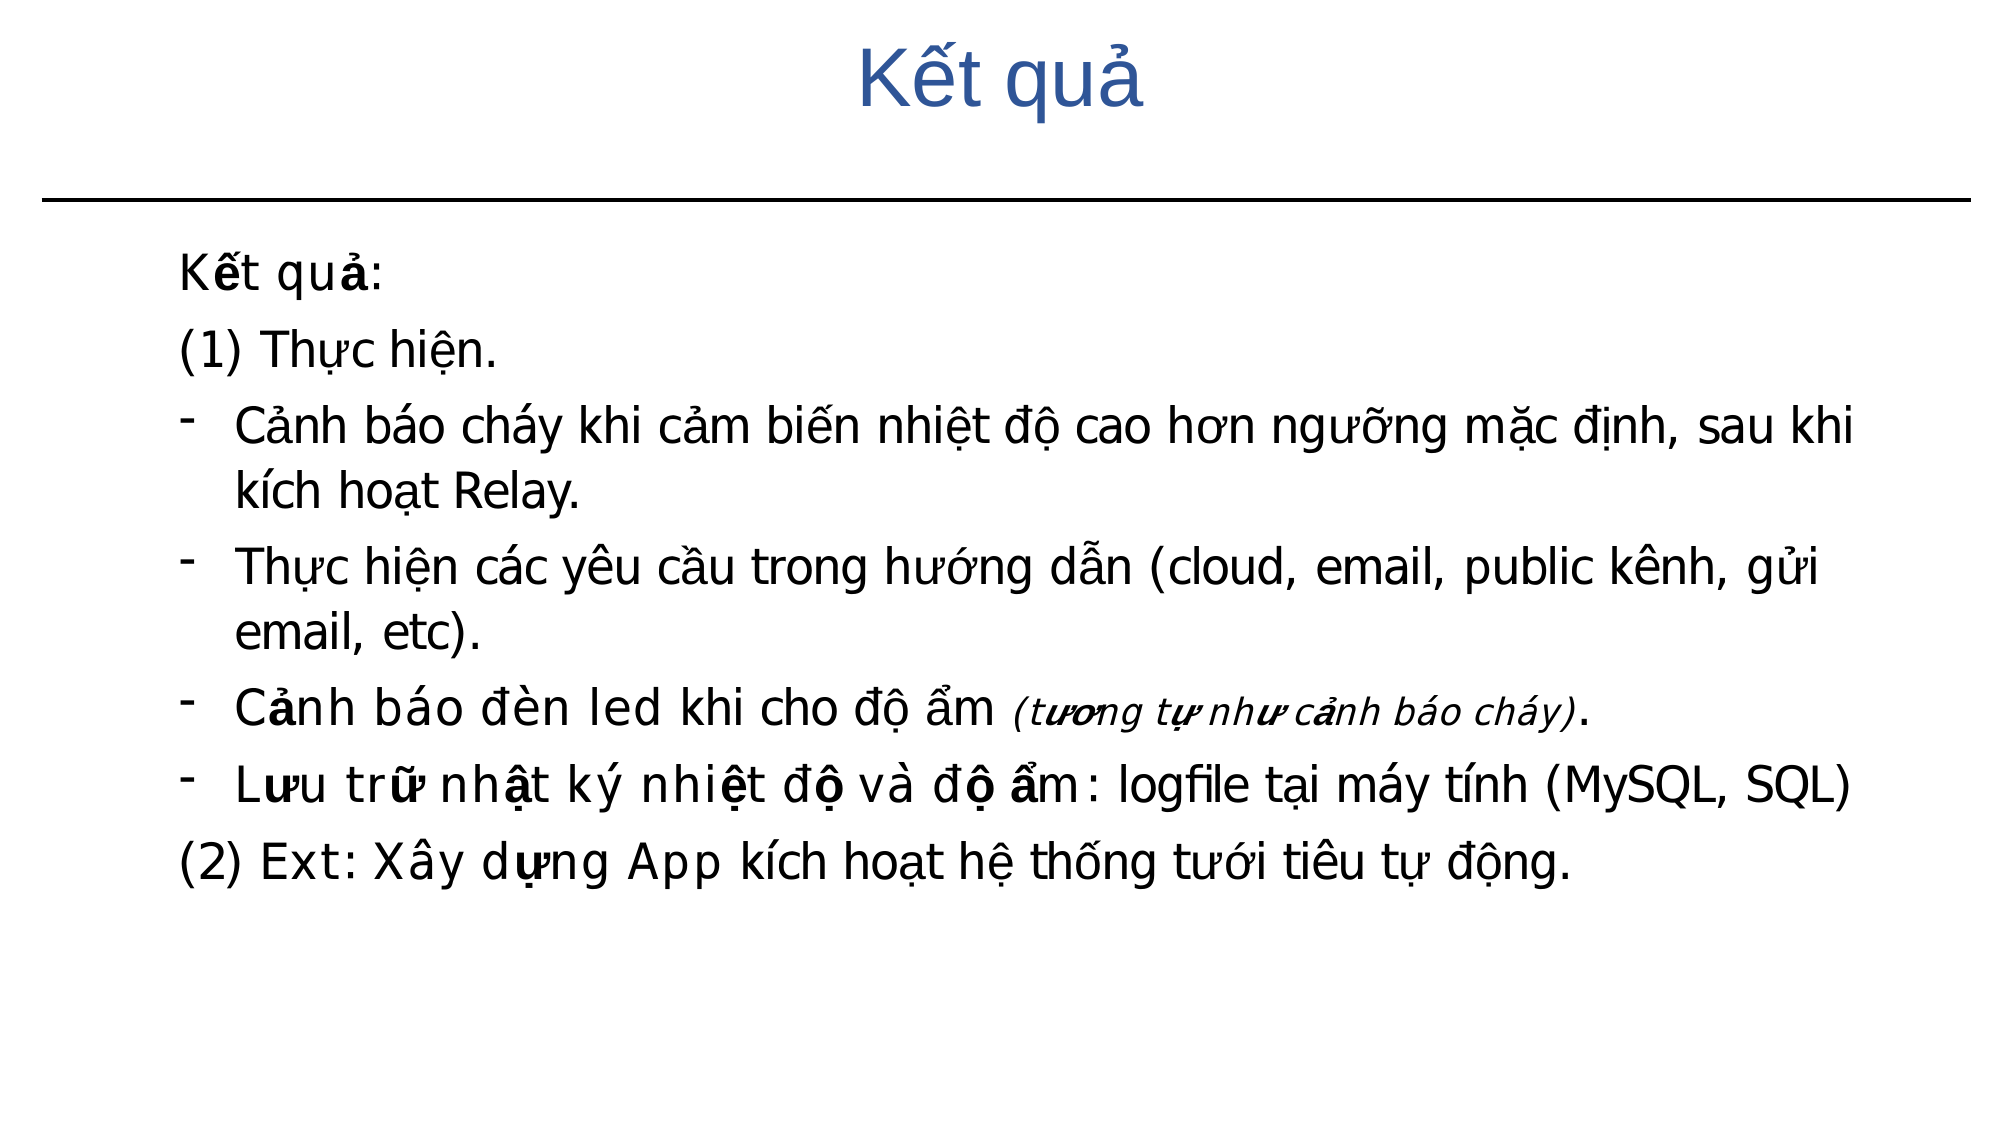

# Kết quả
Kết quả:
(1) Thực hiện.
Cảnh báo cháy khi cảm biến nhiệt độ cao hơn ngưỡng mặc định, sau khi kích hoạt Relay.
Thực hiện các yêu cầu trong hướng dẫn (cloud, email, public kênh, gửi email, etc).
Cảnh báo đèn led khi cho độ ẩm (tương tự như cảnh báo cháy).
Lưu trữ nhật ký nhiệt độ và độ ẩm: logfile tại máy tính (MySQL, SQL)
(2) Ext: Xây dựng App kích hoạt hệ thống tưới tiêu tự động.